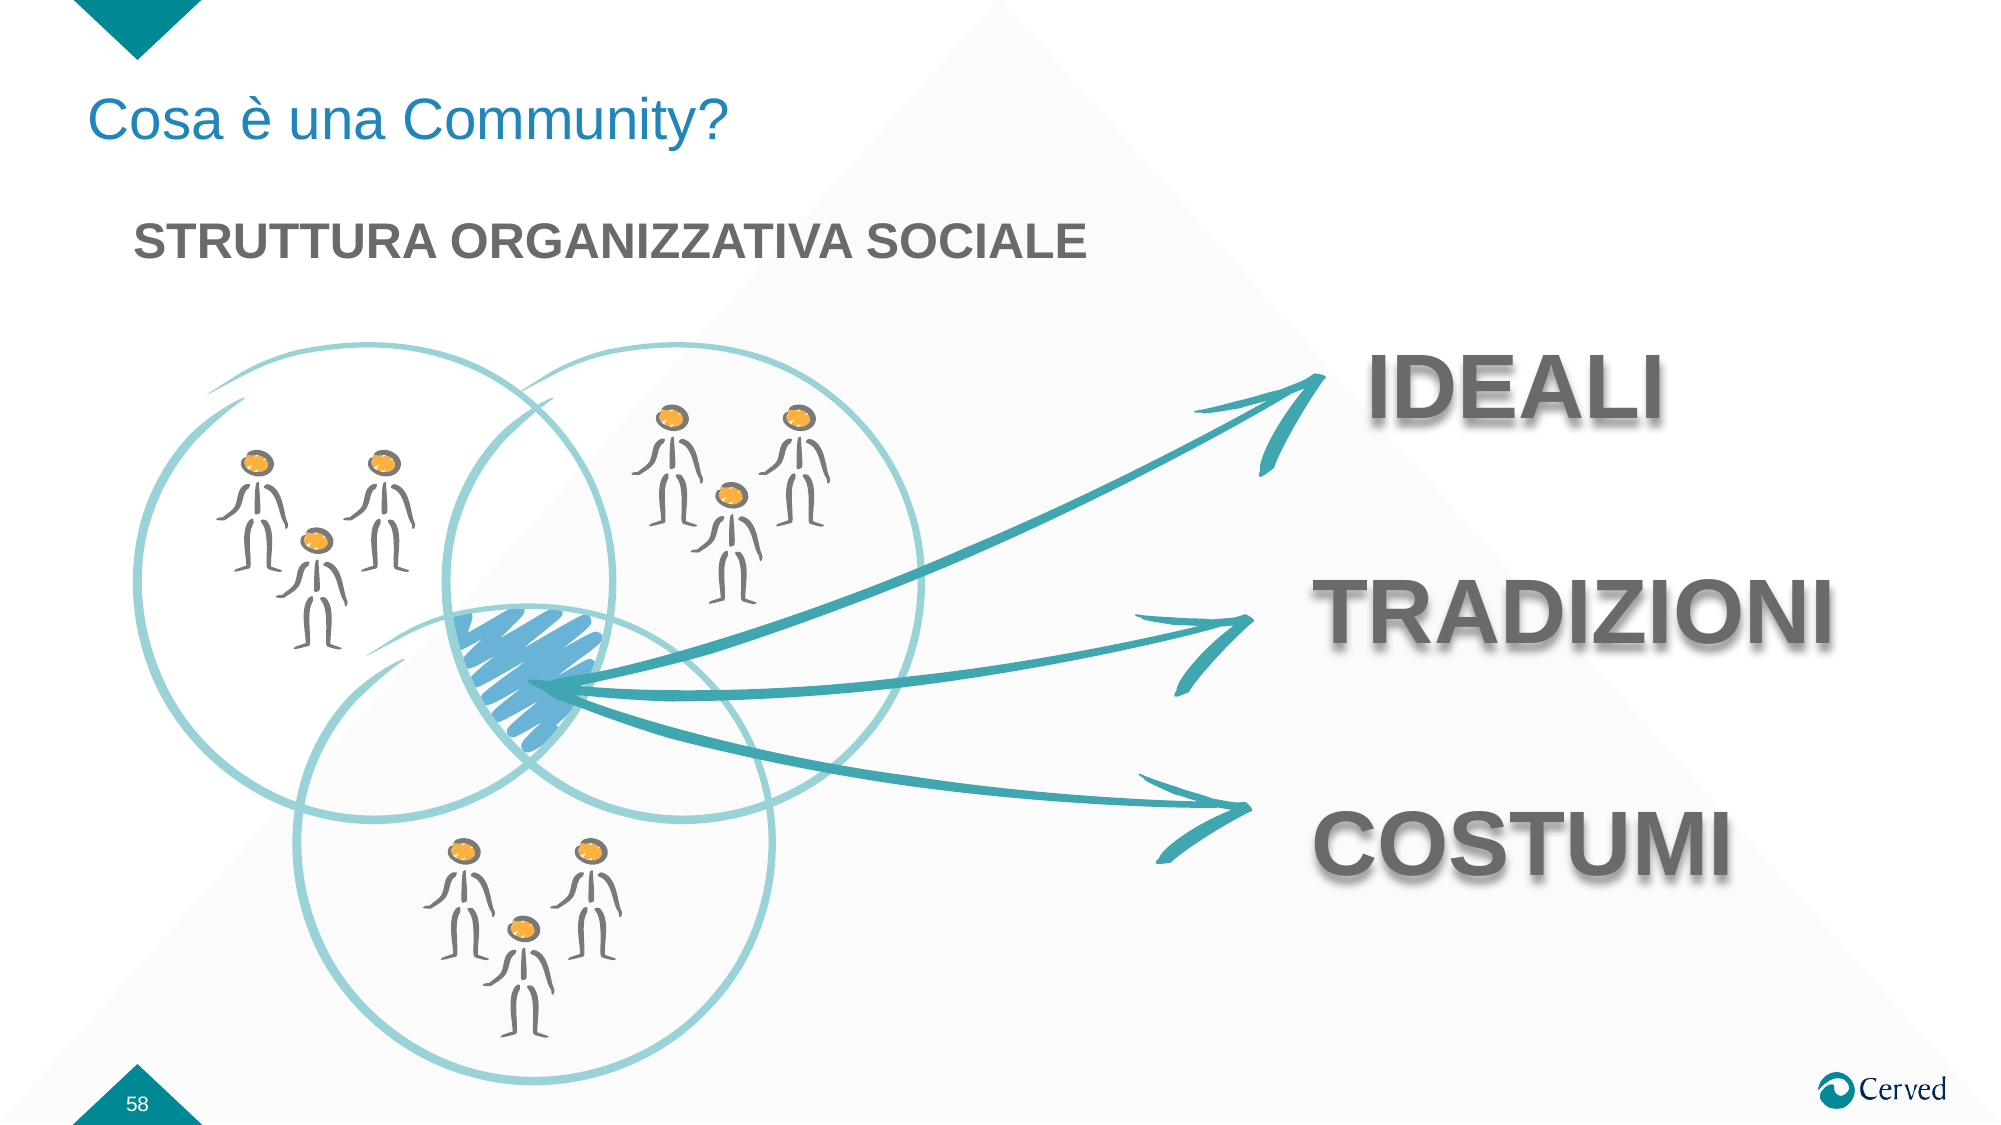

# Cosa è una Community?
STRUTTURA ORGANIZZATIVA SOCIALE
IDEALI

TRADIZIONI

COSTUMI

58